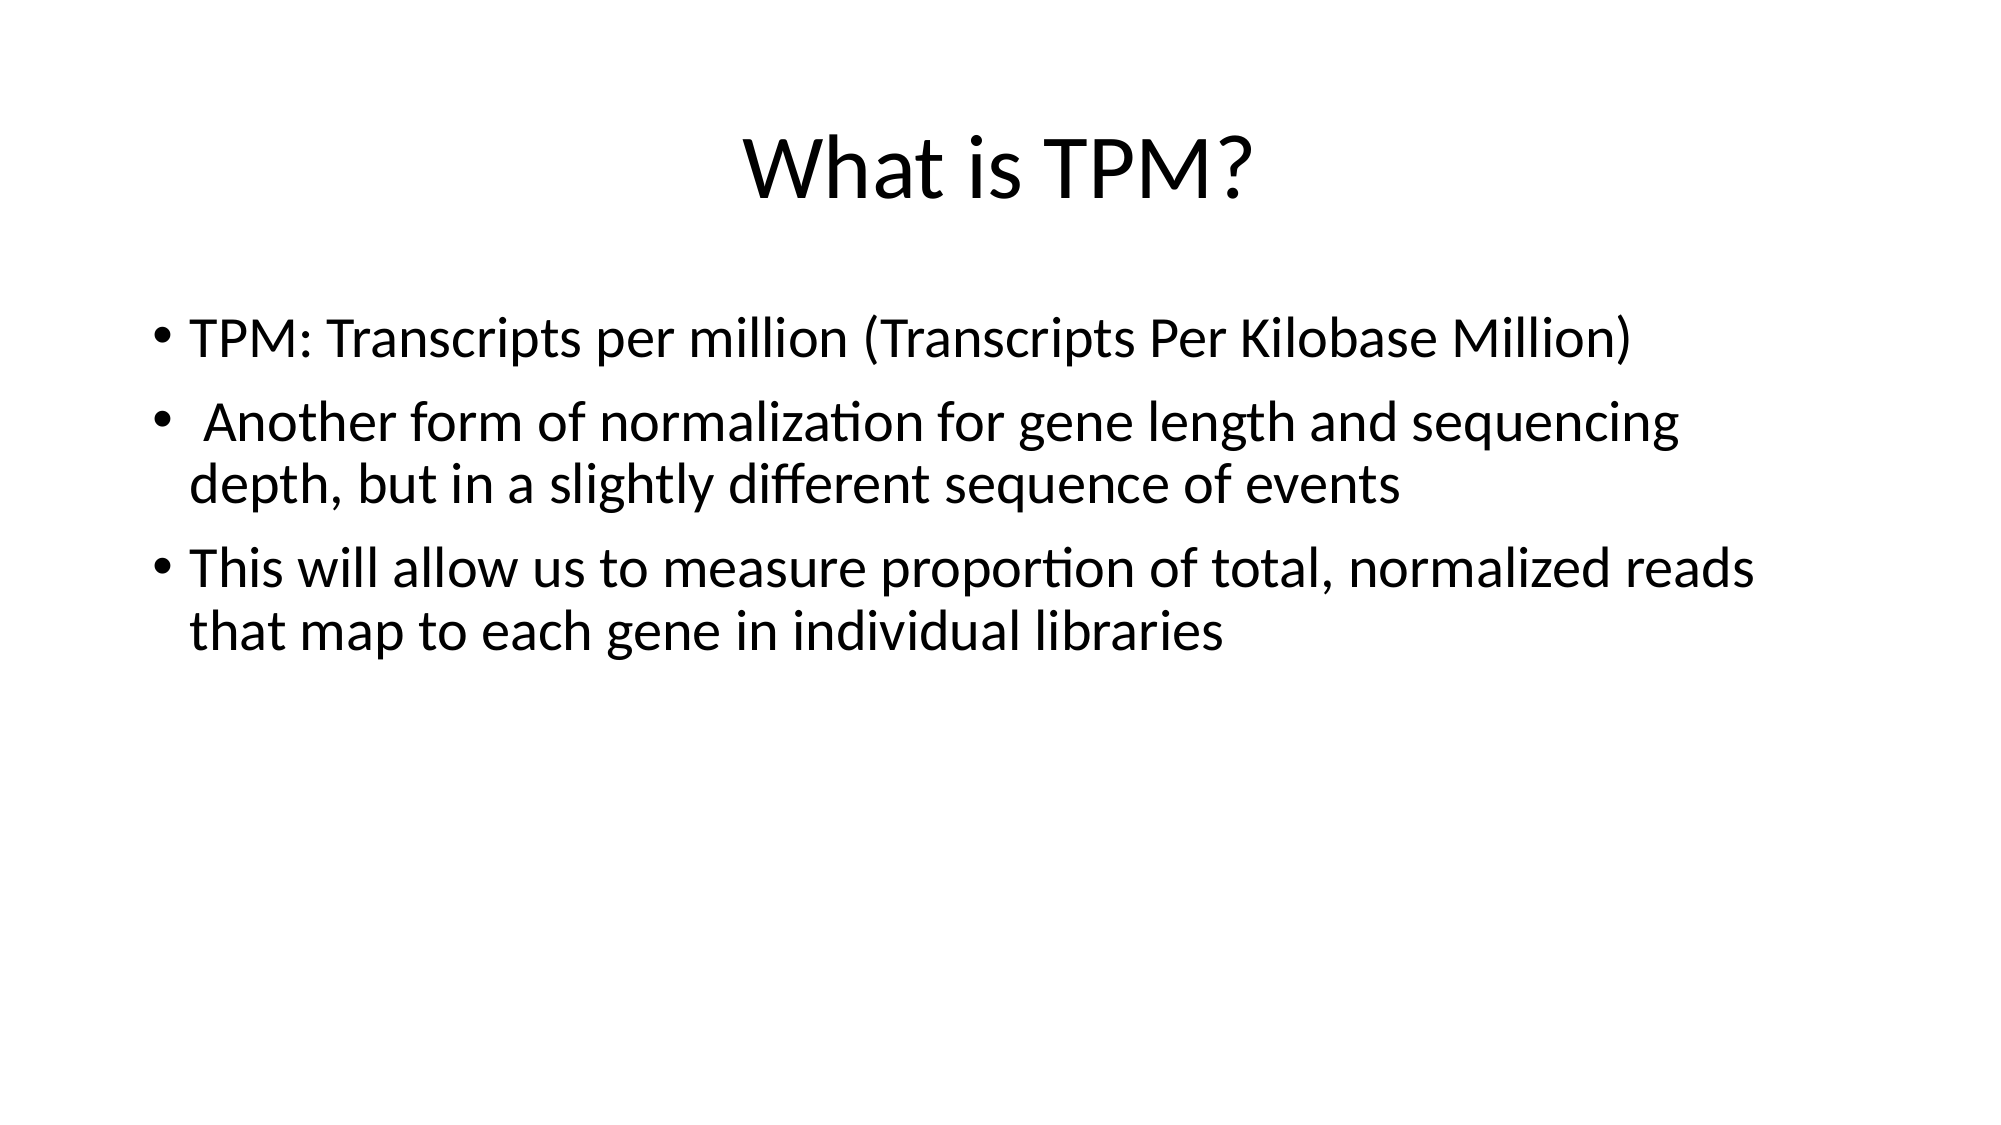

# What is TPM?
TPM: Transcripts per million (Transcripts Per Kilobase Million)
 Another form of normalization for gene length and sequencing depth, but in a slightly different sequence of events
This will allow us to measure proportion of total, normalized reads that map to each gene in individual libraries